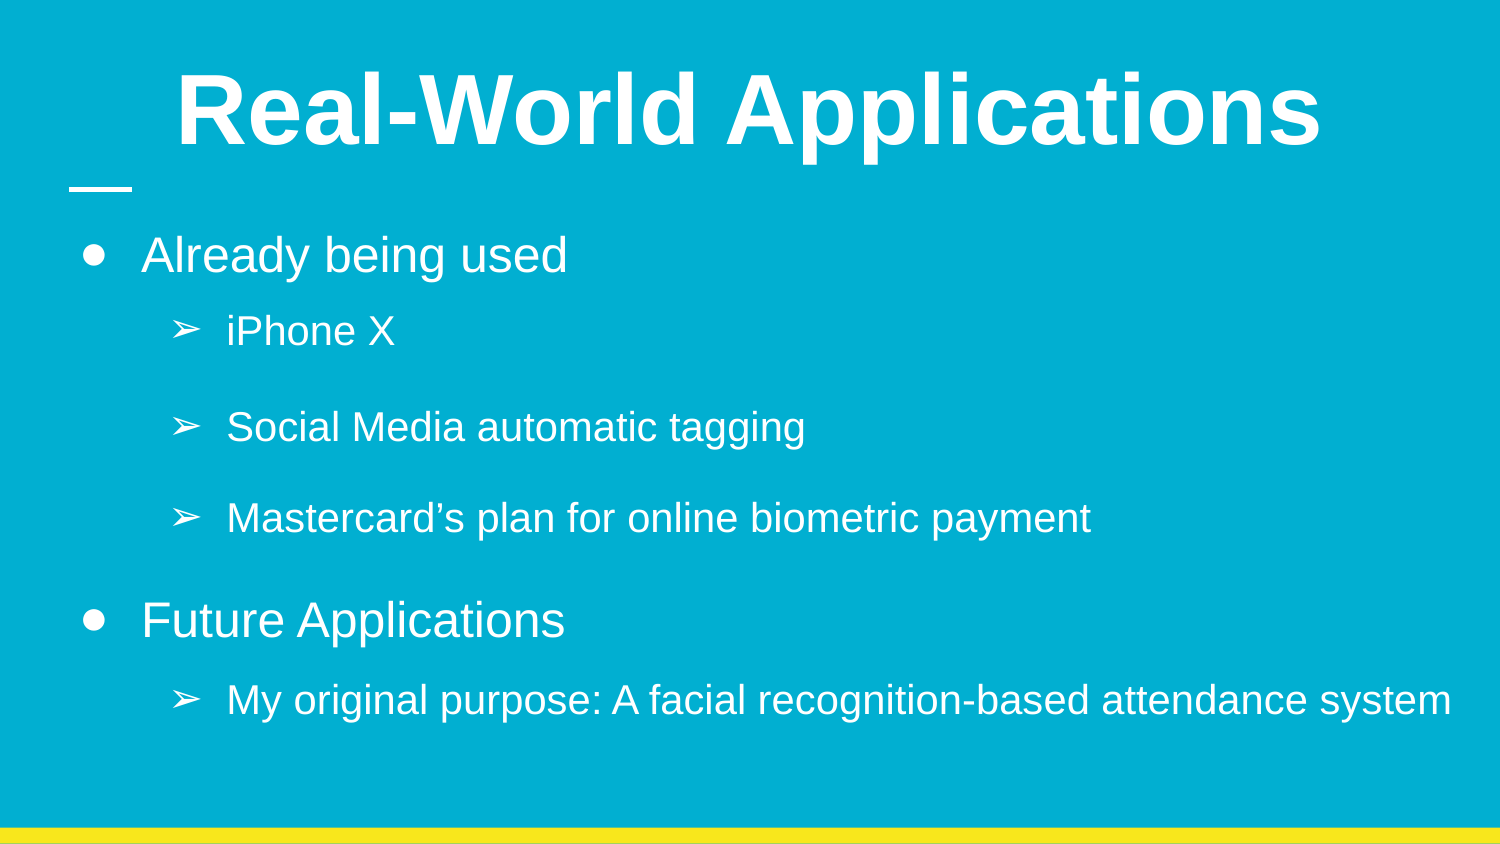

# Real-World Applications
Already being used
iPhone X
Social Media automatic tagging
Mastercard’s plan for online biometric payment
Future Applications
My original purpose: A facial recognition-based attendance system